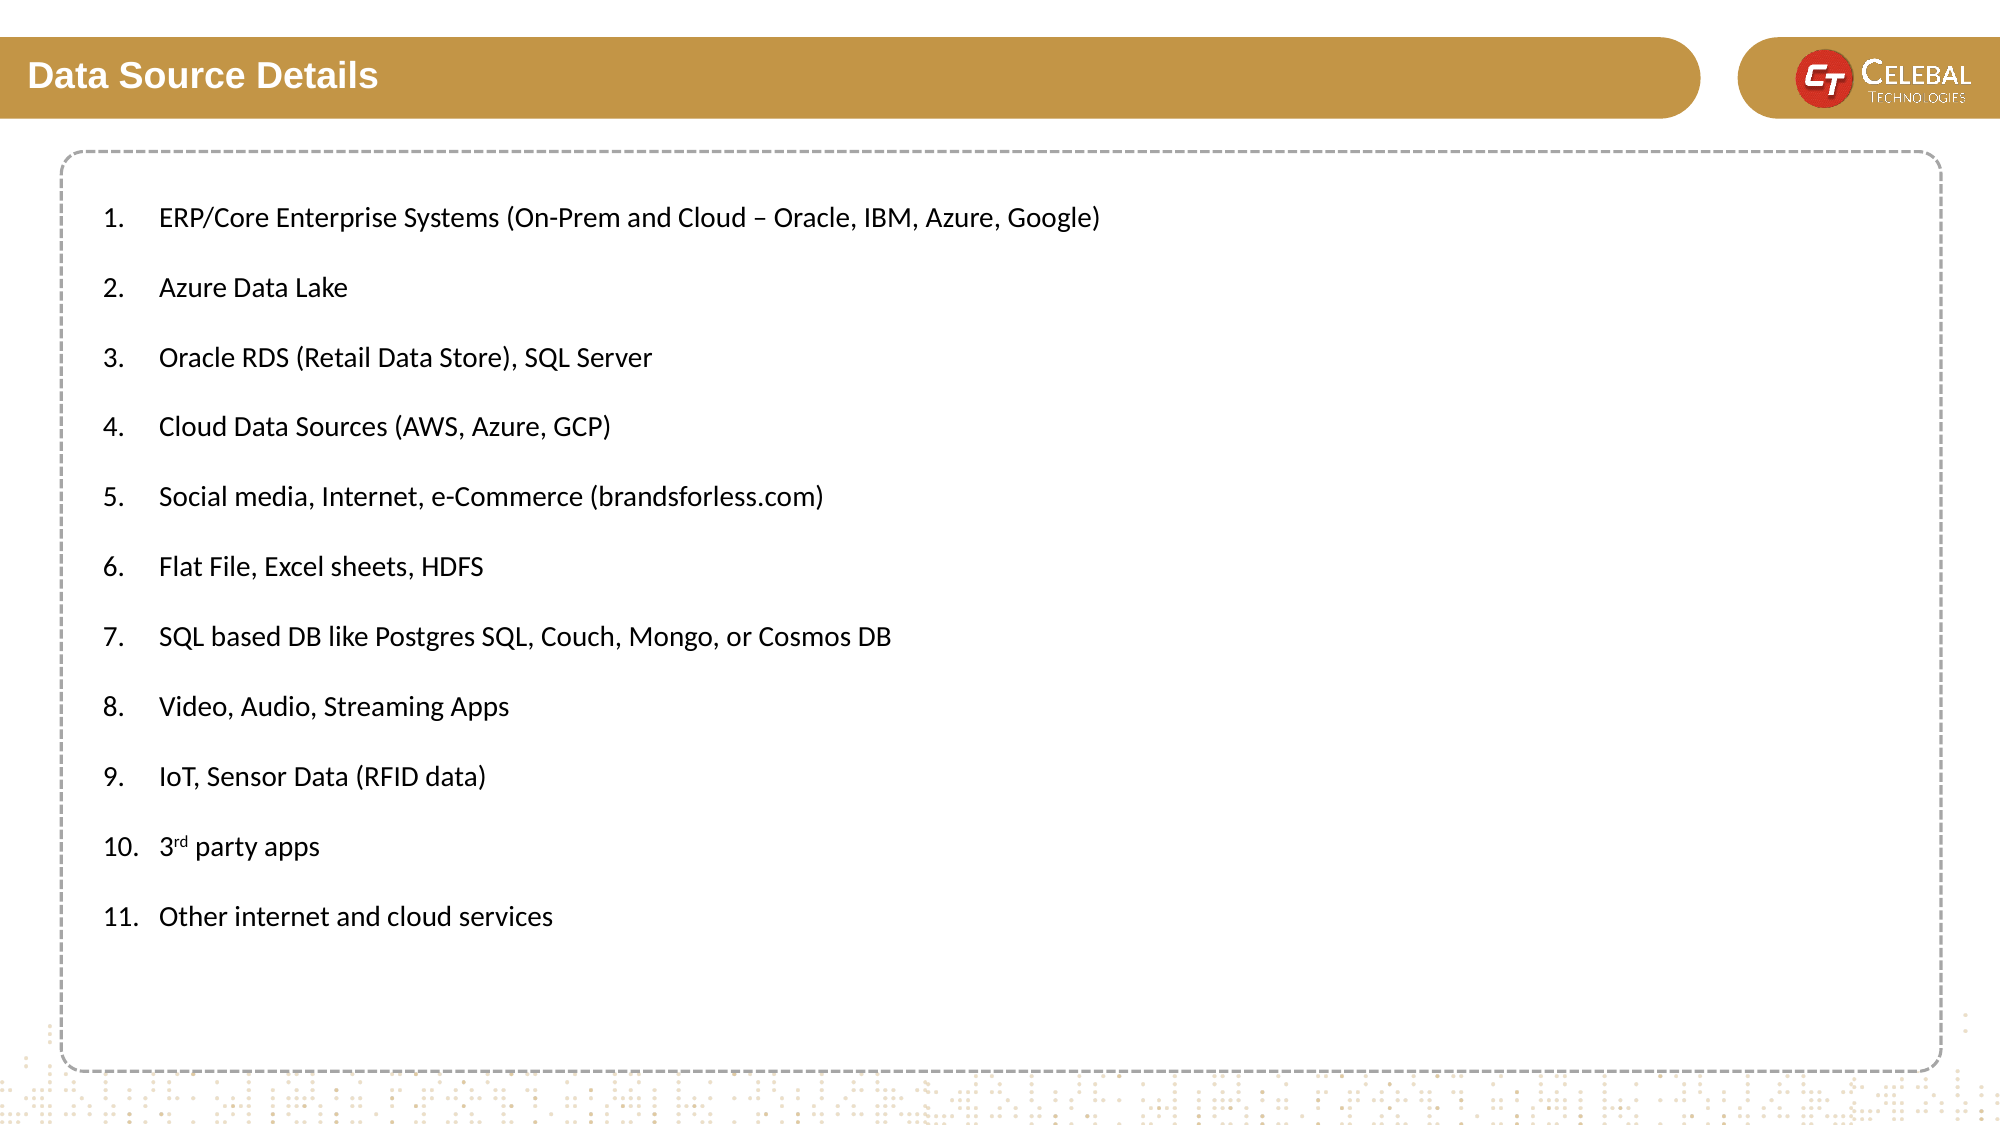

Data Source Details

qq

ERP/Core Enterprise Systems (On-Prem and Cloud – Oracle, IBM, Azure, Google)
Azure Data Lake
Oracle RDS (Retail Data Store), SQL Server
Cloud Data Sources (AWS, Azure, GCP)
Social media, Internet, e-Commerce (brandsforless.com)
Flat File, Excel sheets, HDFS
SQL based DB like Postgres SQL, Couch, Mongo, or Cosmos DB
Video, Audio, Streaming Apps
IoT, Sensor Data (RFID data)
3rd party apps
Other internet and cloud services